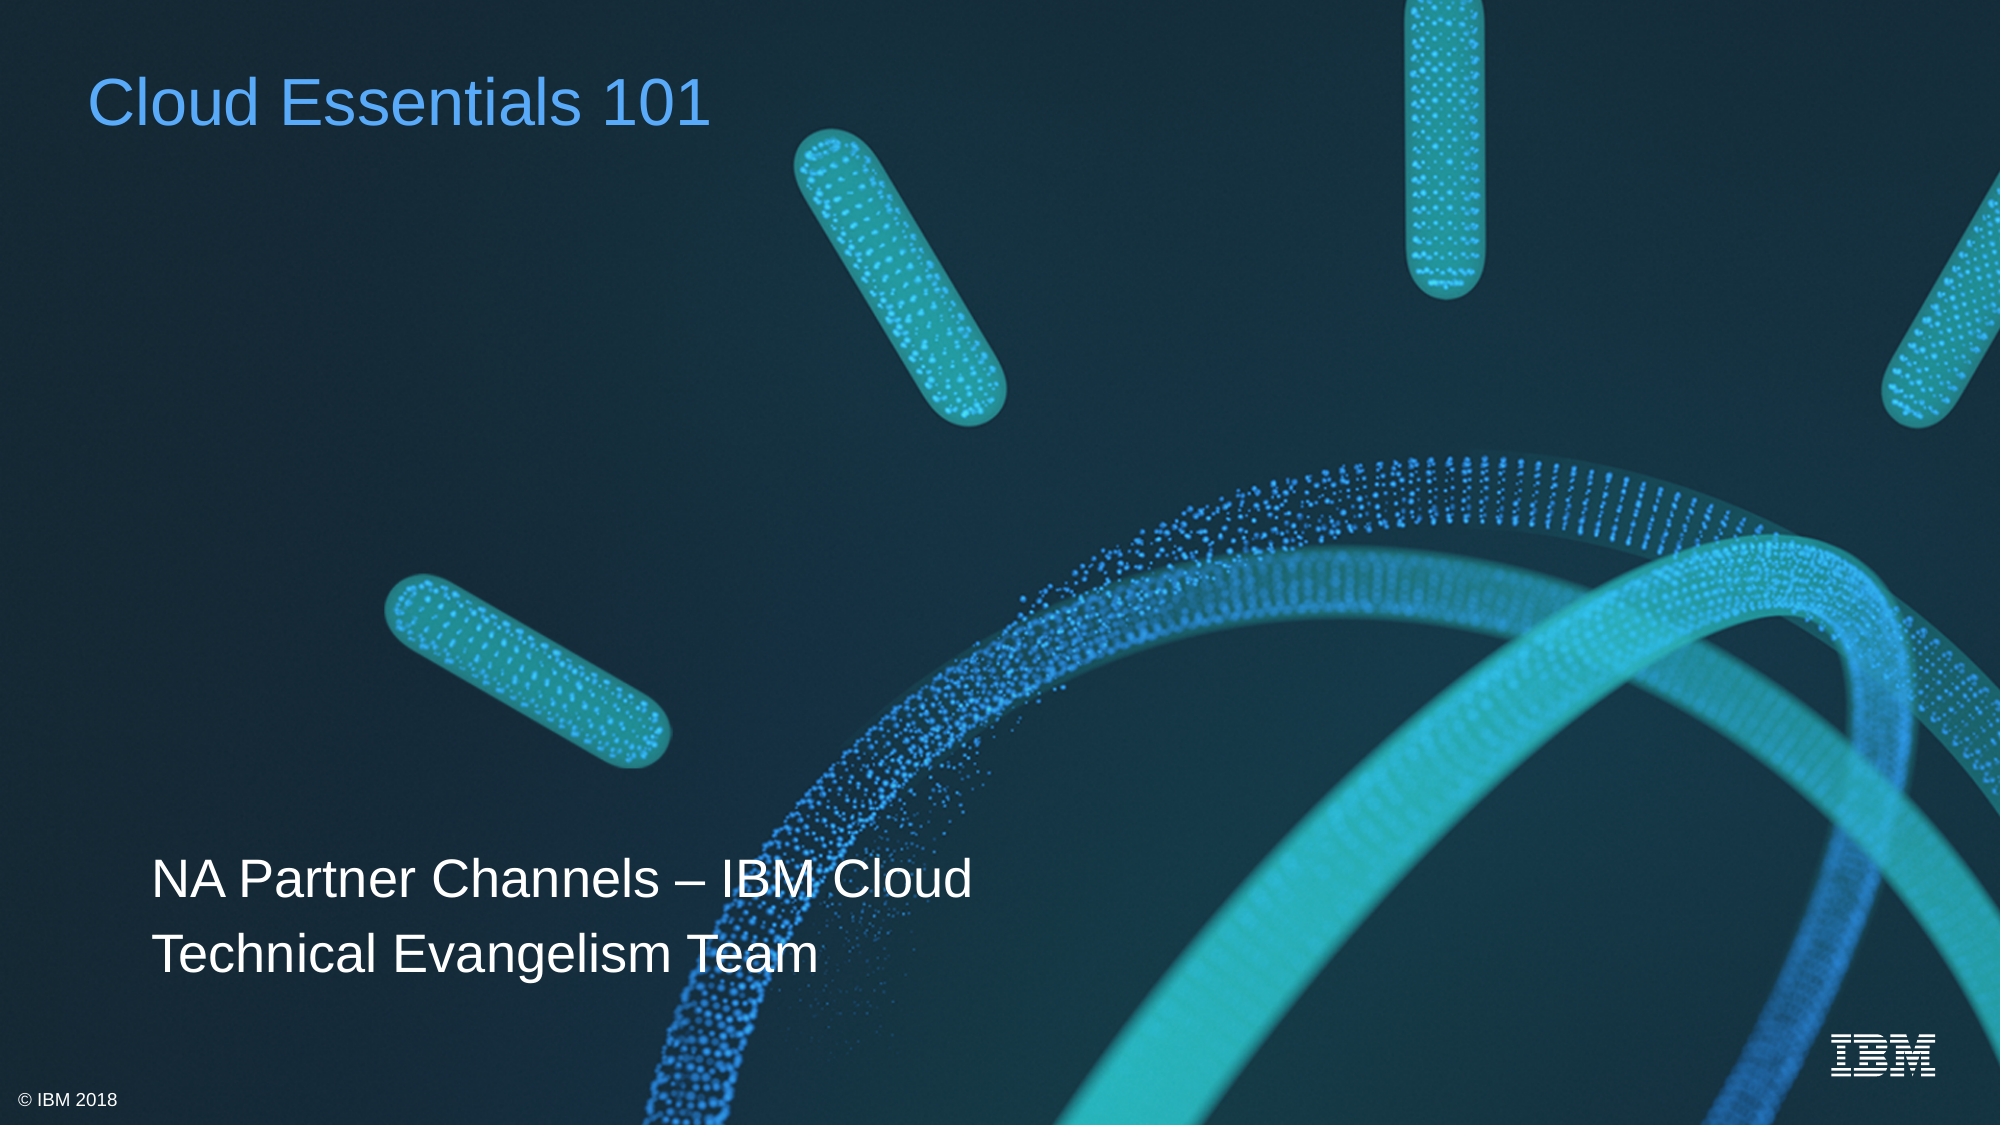

# Cloud Essentials 101
NA Partner Channels – IBM Cloud
Technical Evangelism Team